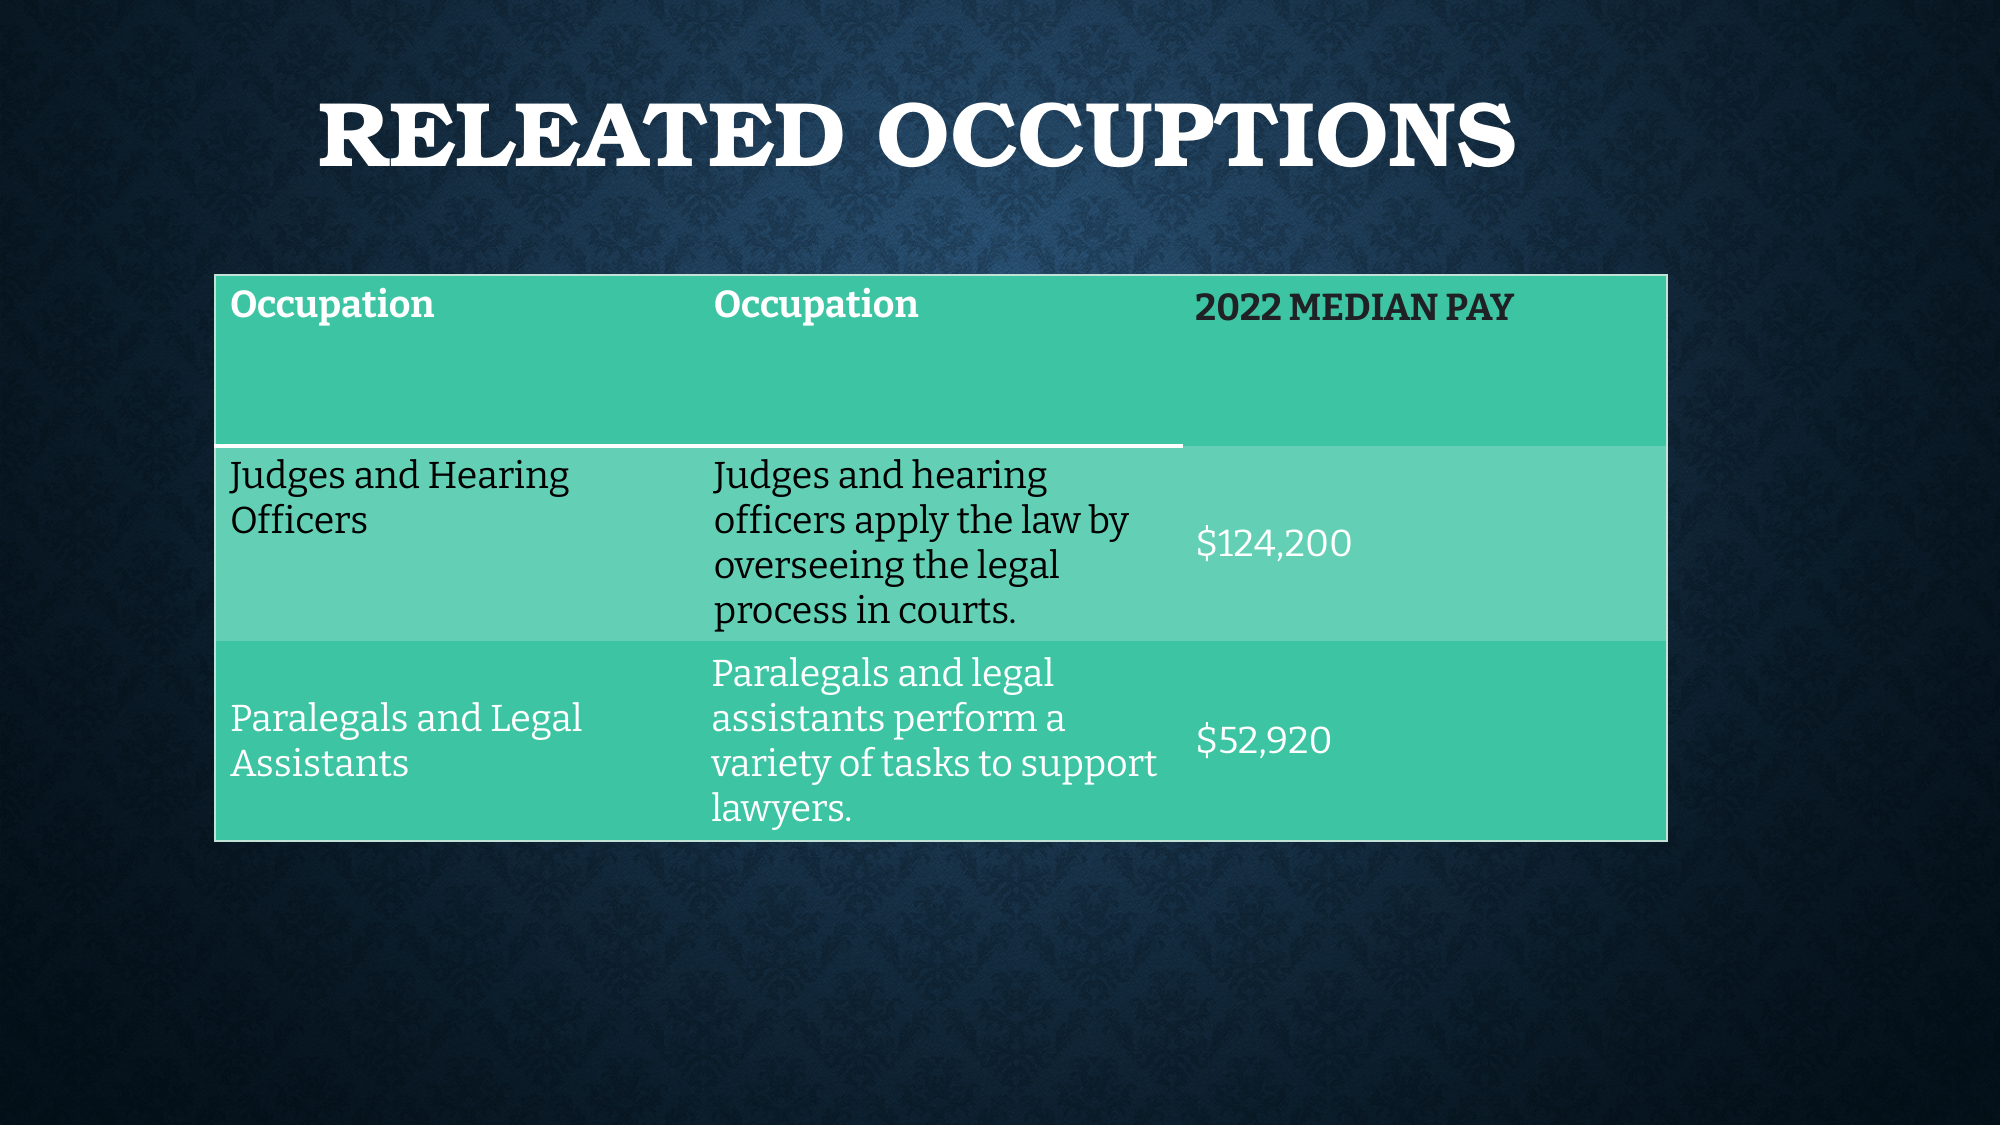

# Releated Occuptions
| Occupation | Occupation | 2022 MEDIAN PAY |
| --- | --- | --- |
| Judges and Hearing Officers | Judges and hearing officers apply the law by overseeing the legal process in courts. | $124,200 |
| Paralegals and Legal Assistants | Paralegals and legal assistants perform a variety of tasks to support lawyers. | $52,920 |